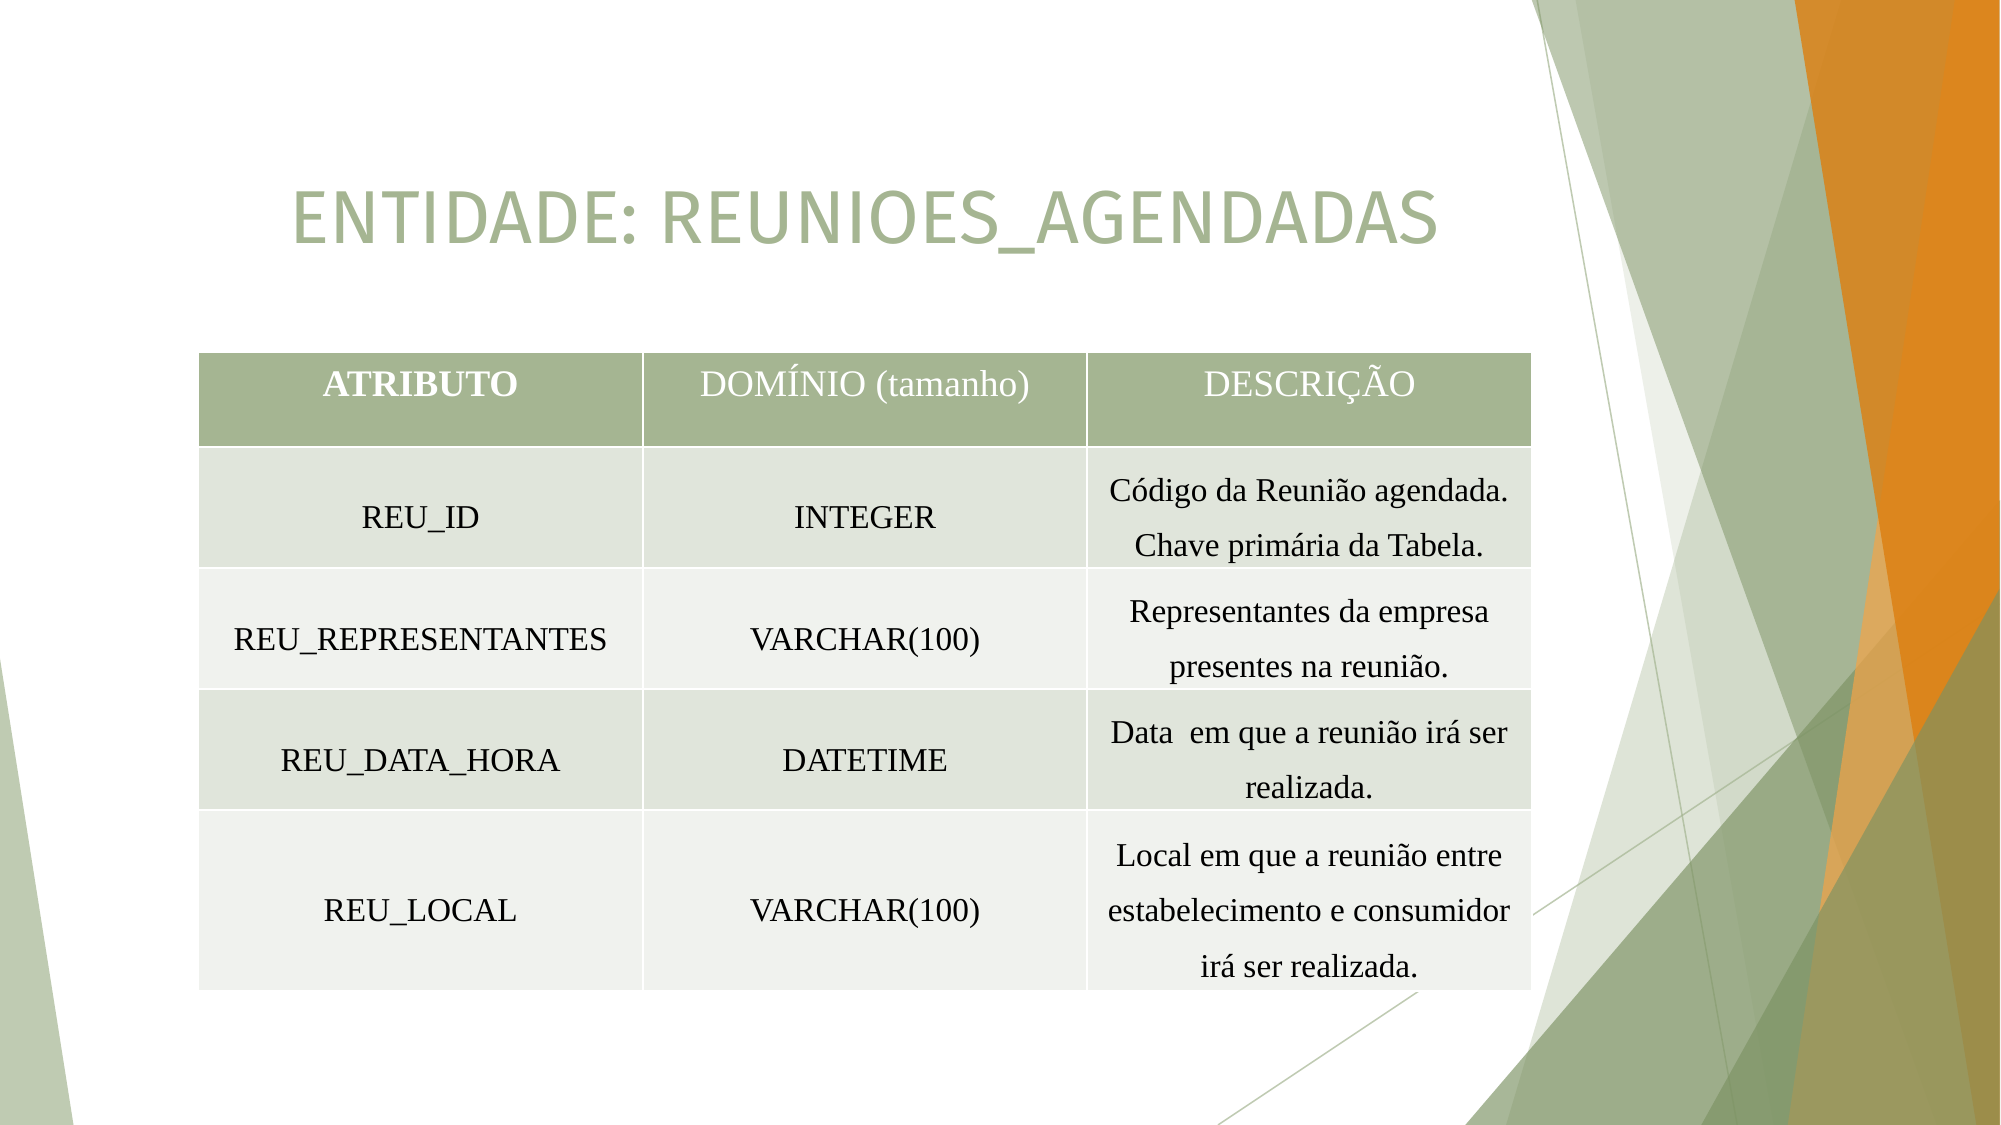

# ENTIDADE: REUNIOES_AGENDADAS
| ATRIBUTO | DOMÍNIO (tamanho) | DESCRIÇÃO |
| --- | --- | --- |
| REU\_ID | INTEGER | Código da Reunião agendada. Chave primária da Tabela. |
| REU\_REPRESENTANTES | VARCHAR(100) | Representantes da empresa presentes na reunião. |
| REU\_DATA\_HORA | DATETIME | Data em que a reunião irá ser realizada. |
| REU\_LOCAL | VARCHAR(100) | Local em que a reunião entre estabelecimento e consumidor irá ser realizada. |